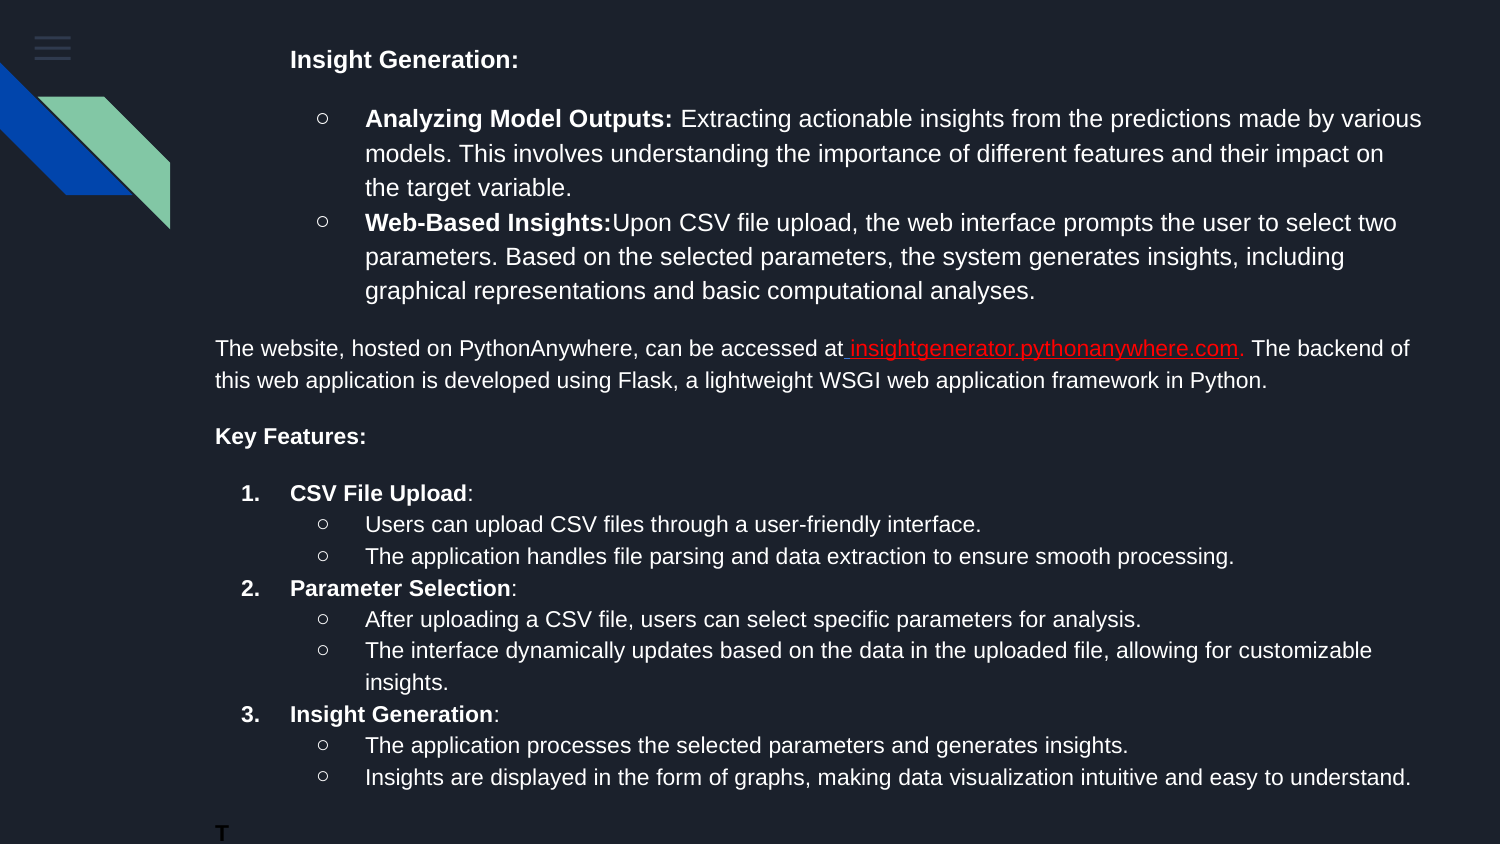

Insight Generation:
Analyzing Model Outputs: Extracting actionable insights from the predictions made by various models. This involves understanding the importance of different features and their impact on the target variable.
Web-Based Insights:Upon CSV file upload, the web interface prompts the user to select two parameters. Based on the selected parameters, the system generates insights, including graphical representations and basic computational analyses.
The website, hosted on PythonAnywhere, can be accessed at insightgenerator.pythonanywhere.com. The backend of this web application is developed using Flask, a lightweight WSGI web application framework in Python.
Key Features:
CSV File Upload:
Users can upload CSV files through a user-friendly interface.
The application handles file parsing and data extraction to ensure smooth processing.
Parameter Selection:
After uploading a CSV file, users can select specific parameters for analysis.
The interface dynamically updates based on the data in the uploaded file, allowing for customizable insights.
Insight Generation:
The application processes the selected parameters and generates insights.
Insights are displayed in the form of graphs, making data visualization intuitive and easy to understand.
T